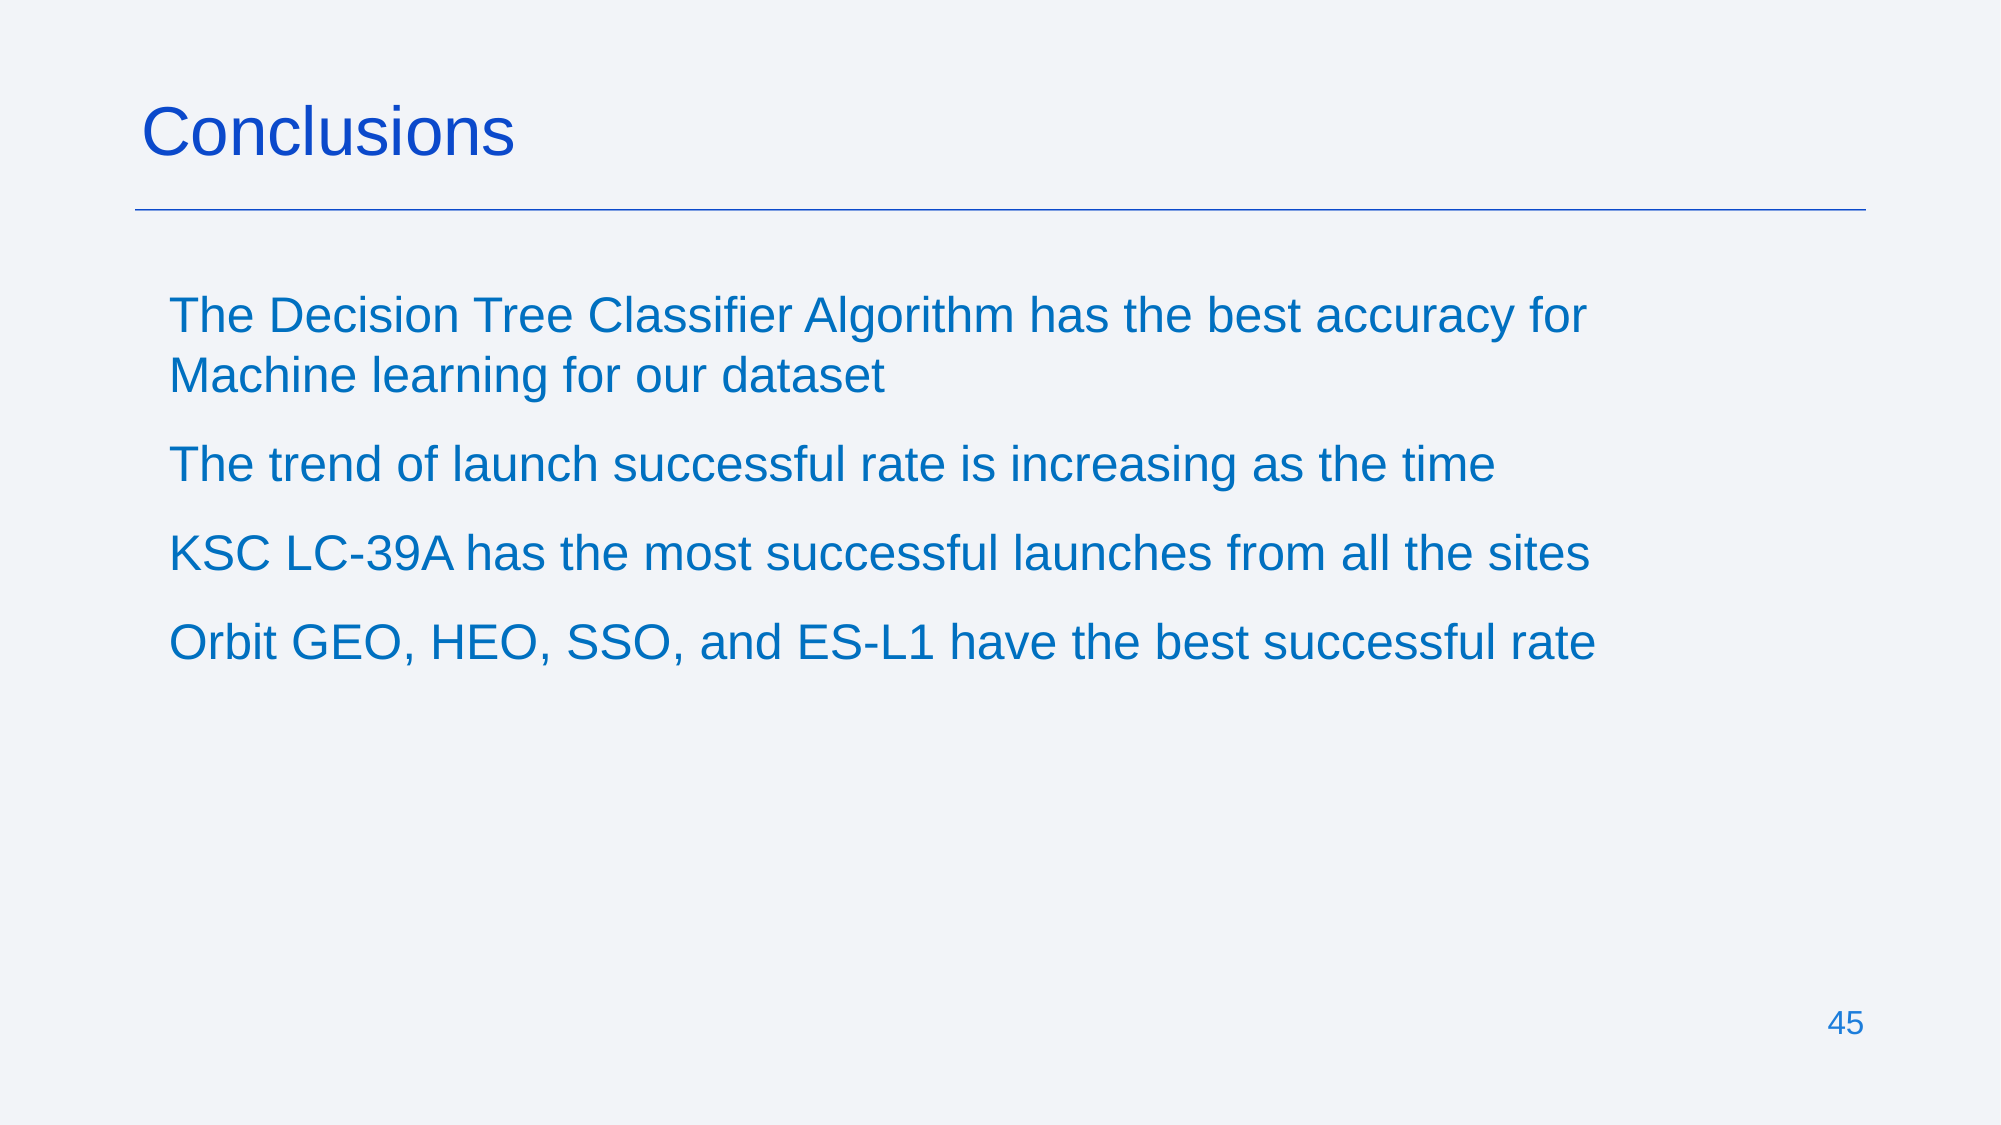

Conclusions
The Decision Tree Classifier Algorithm has the best accuracy for Machine learning for our dataset
The trend of launch successful rate is increasing as the time
KSC LC-39A has the most successful launches from all the sites
Orbit GEO, HEO, SSO, and ES-L1 have the best successful rate

45